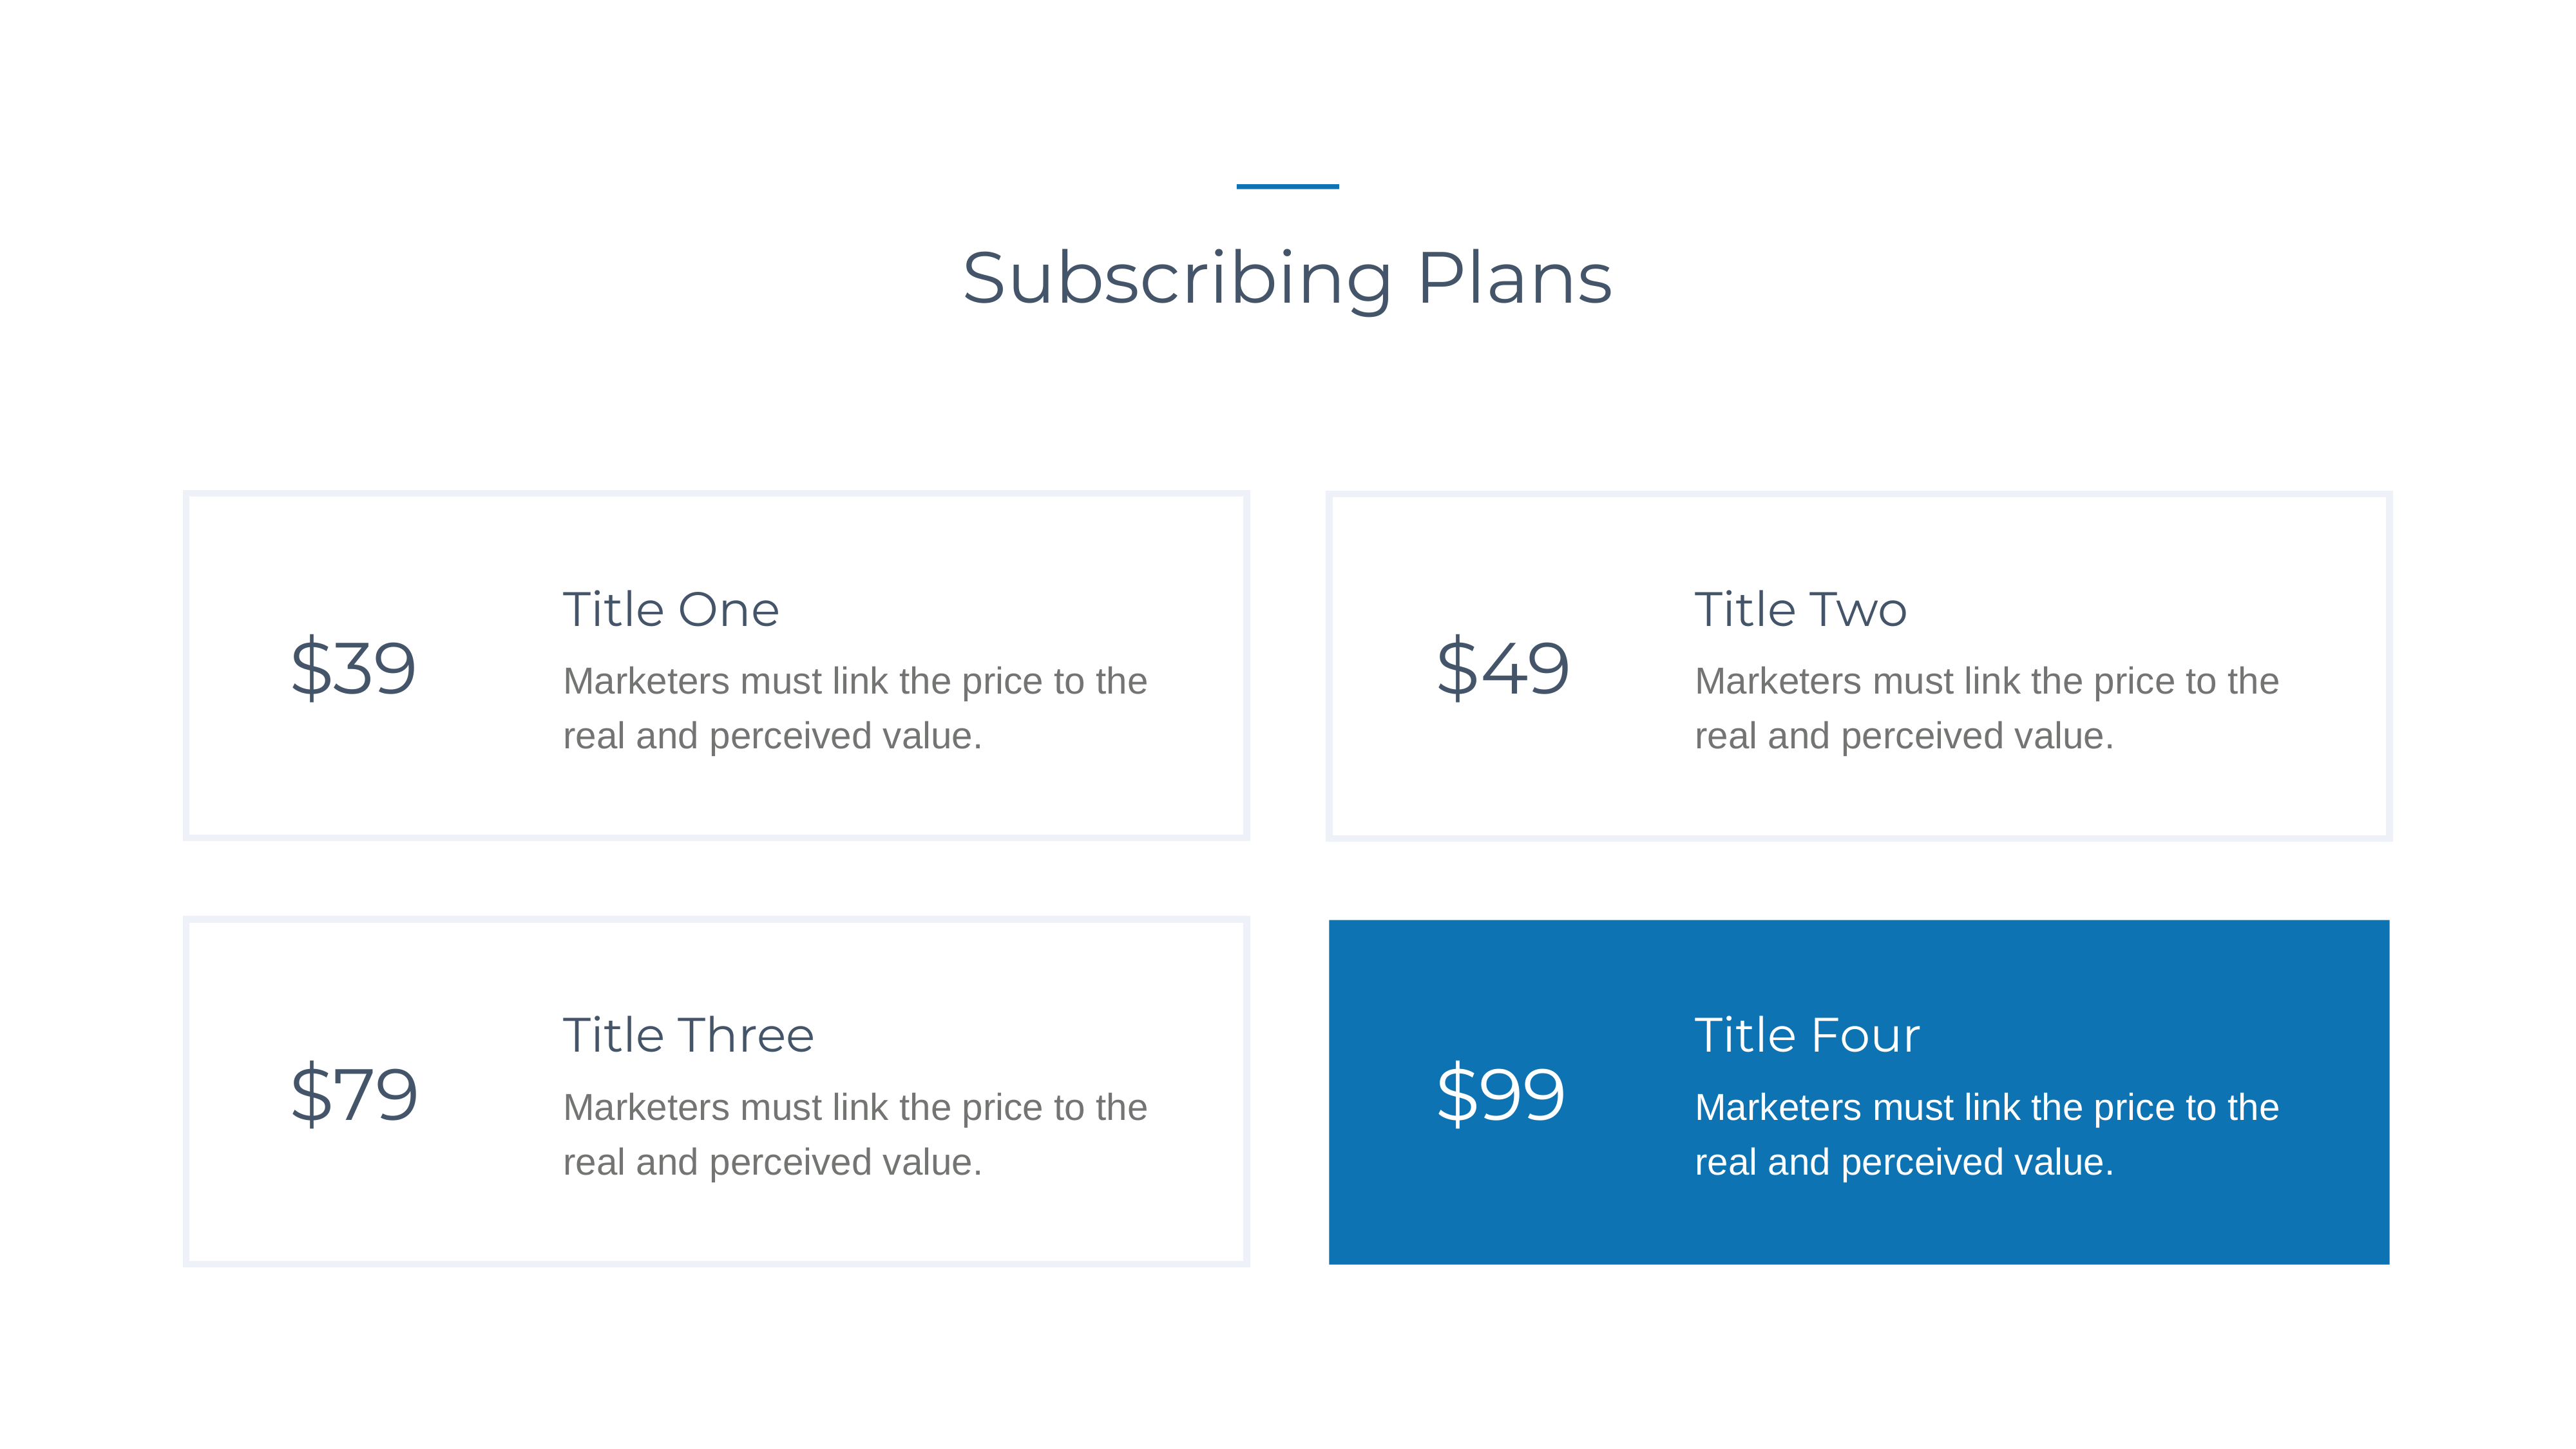

Subscribing Plans

Title One
Marketers must link the price to the real and perceived value.
Title Two
Marketers must link the price to the real and perceived value.
$39
$49

Title Three
Marketers must link the price to the real and perceived value.
Title Four
Marketers must link the price to the real and perceived value.
$79
$99